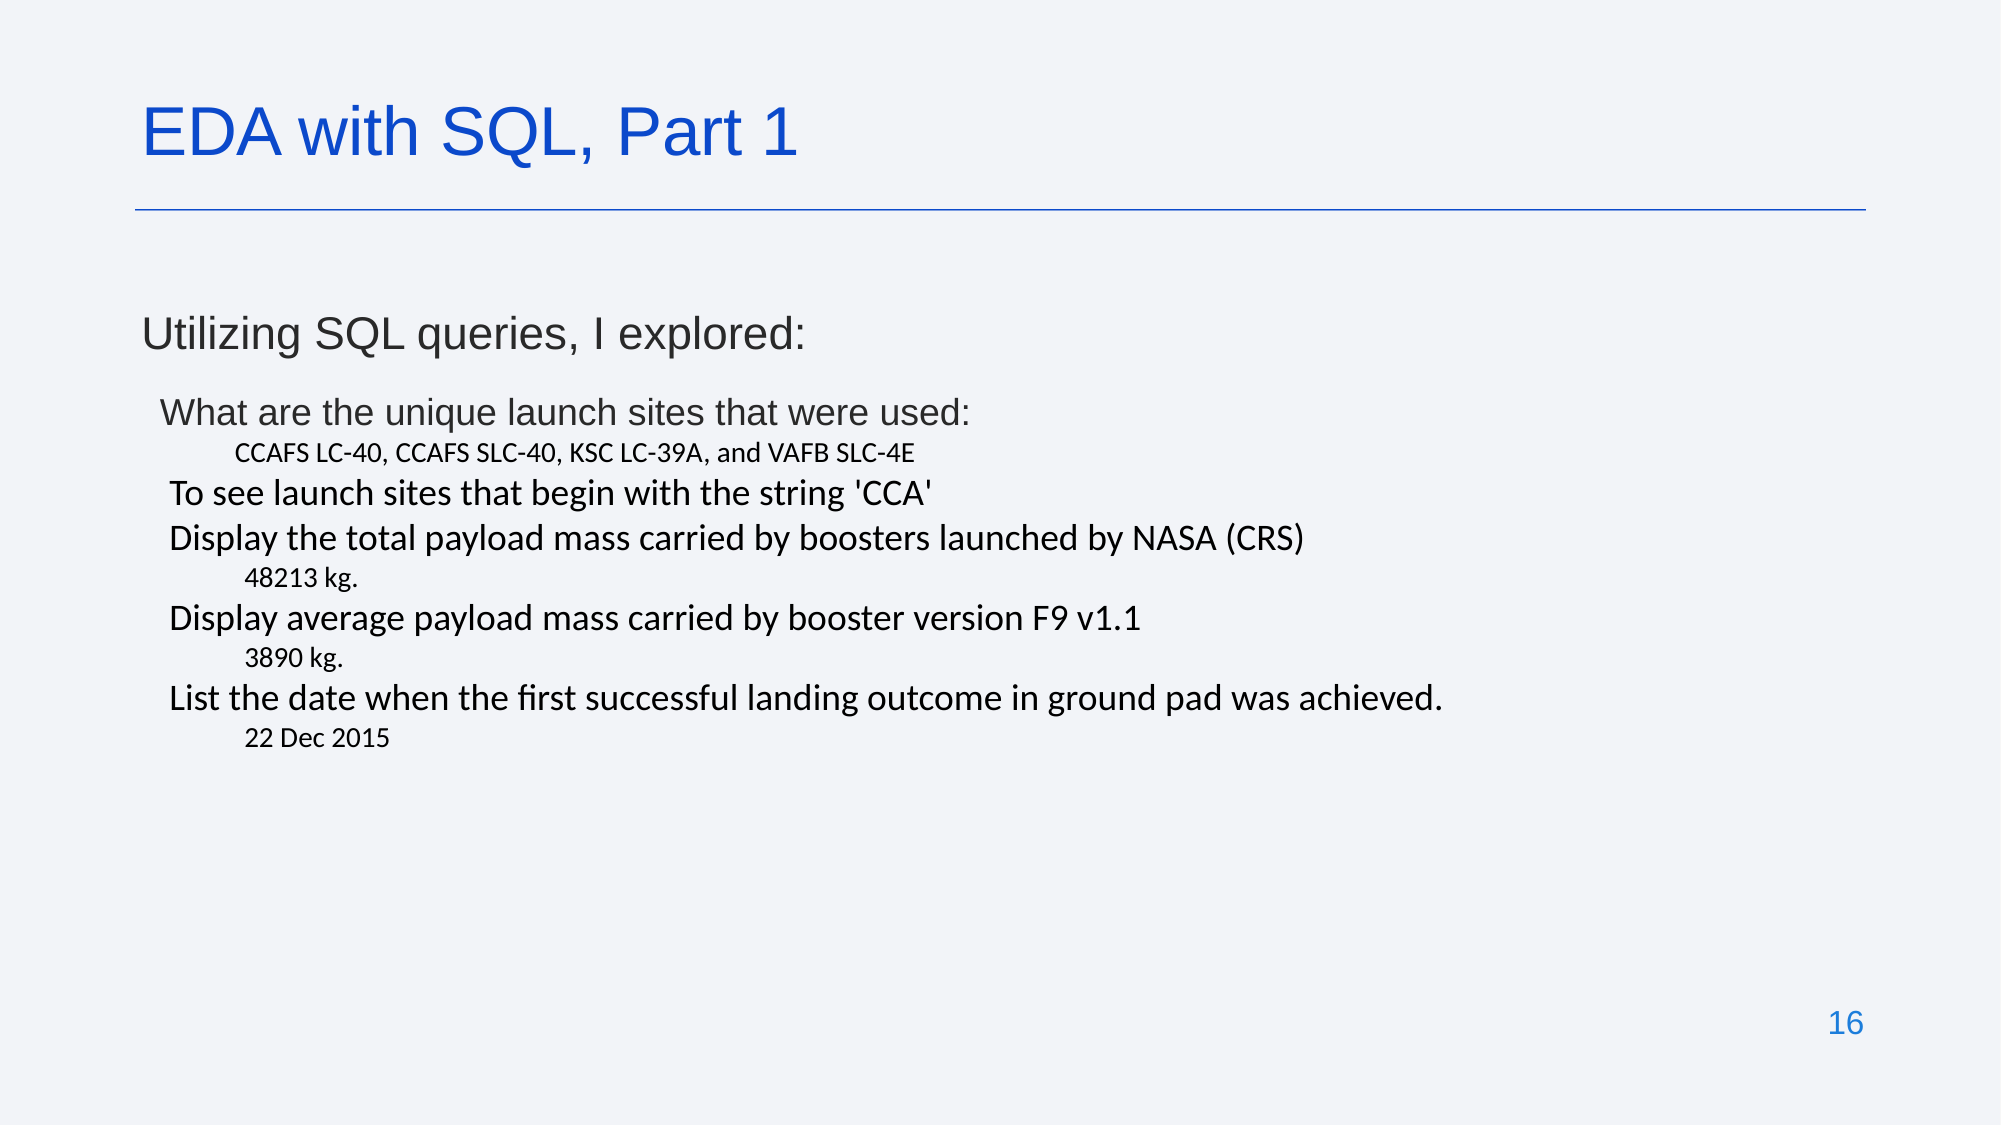

EDA with SQL, Part 1
Utilizing SQL queries, I explored:
What are the unique launch sites that were used:
CCAFS LC-40, CCAFS SLC-40, KSC LC-39A, and VAFB SLC-4E
To see launch sites that begin with the string 'CCA'
Display the total payload mass carried by boosters launched by NASA (CRS)
48213 kg.
Display average payload mass carried by booster version F9 v1.1
3890 kg.
List the date when the first successful landing outcome in ground pad was achieved.
22 Dec 2015

16